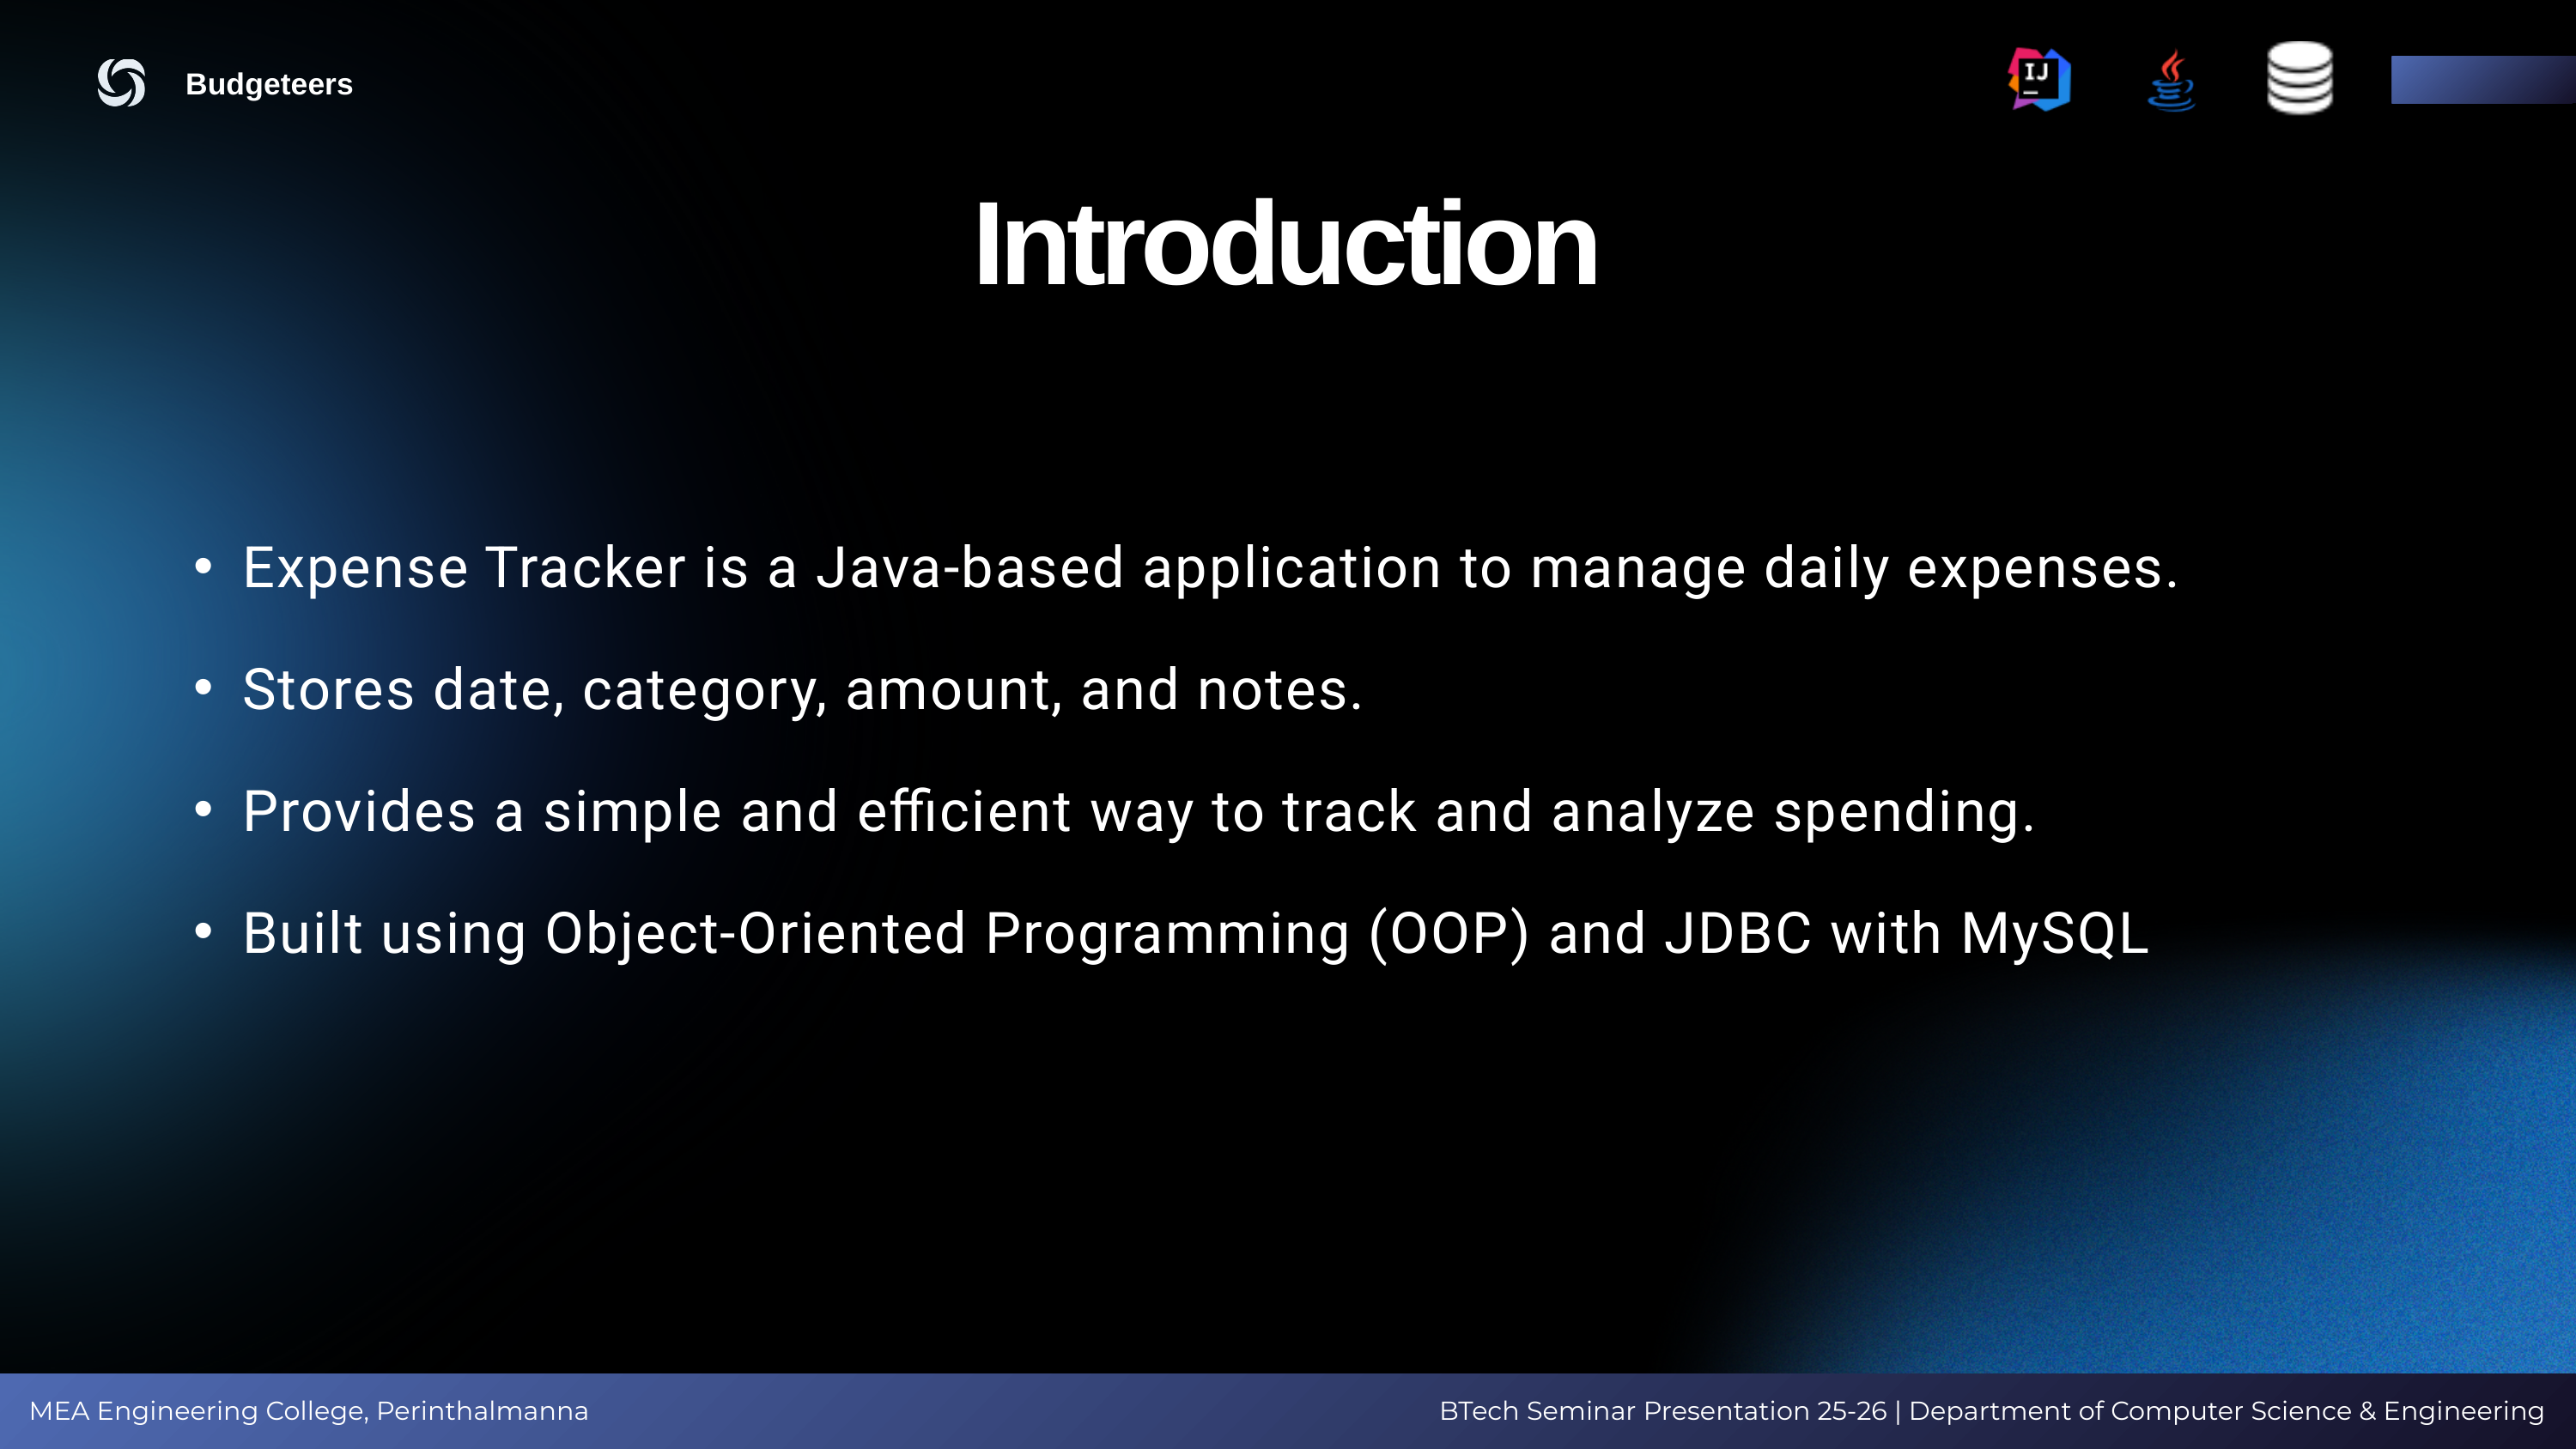

Budgeteers

Introduction
Expense Tracker is a Java-based application to manage daily expenses.
Stores date, category, amount, and notes.
Provides a simple and efficient way to track and analyze spending.
Built using Object-Oriented Programming (OOP) and JDBC with MySQL

MEA Engineering College, Perinthalmanna                                                                                                                           BTech Seminar Presentation 25-26 | Department of Computer Science & Engineering